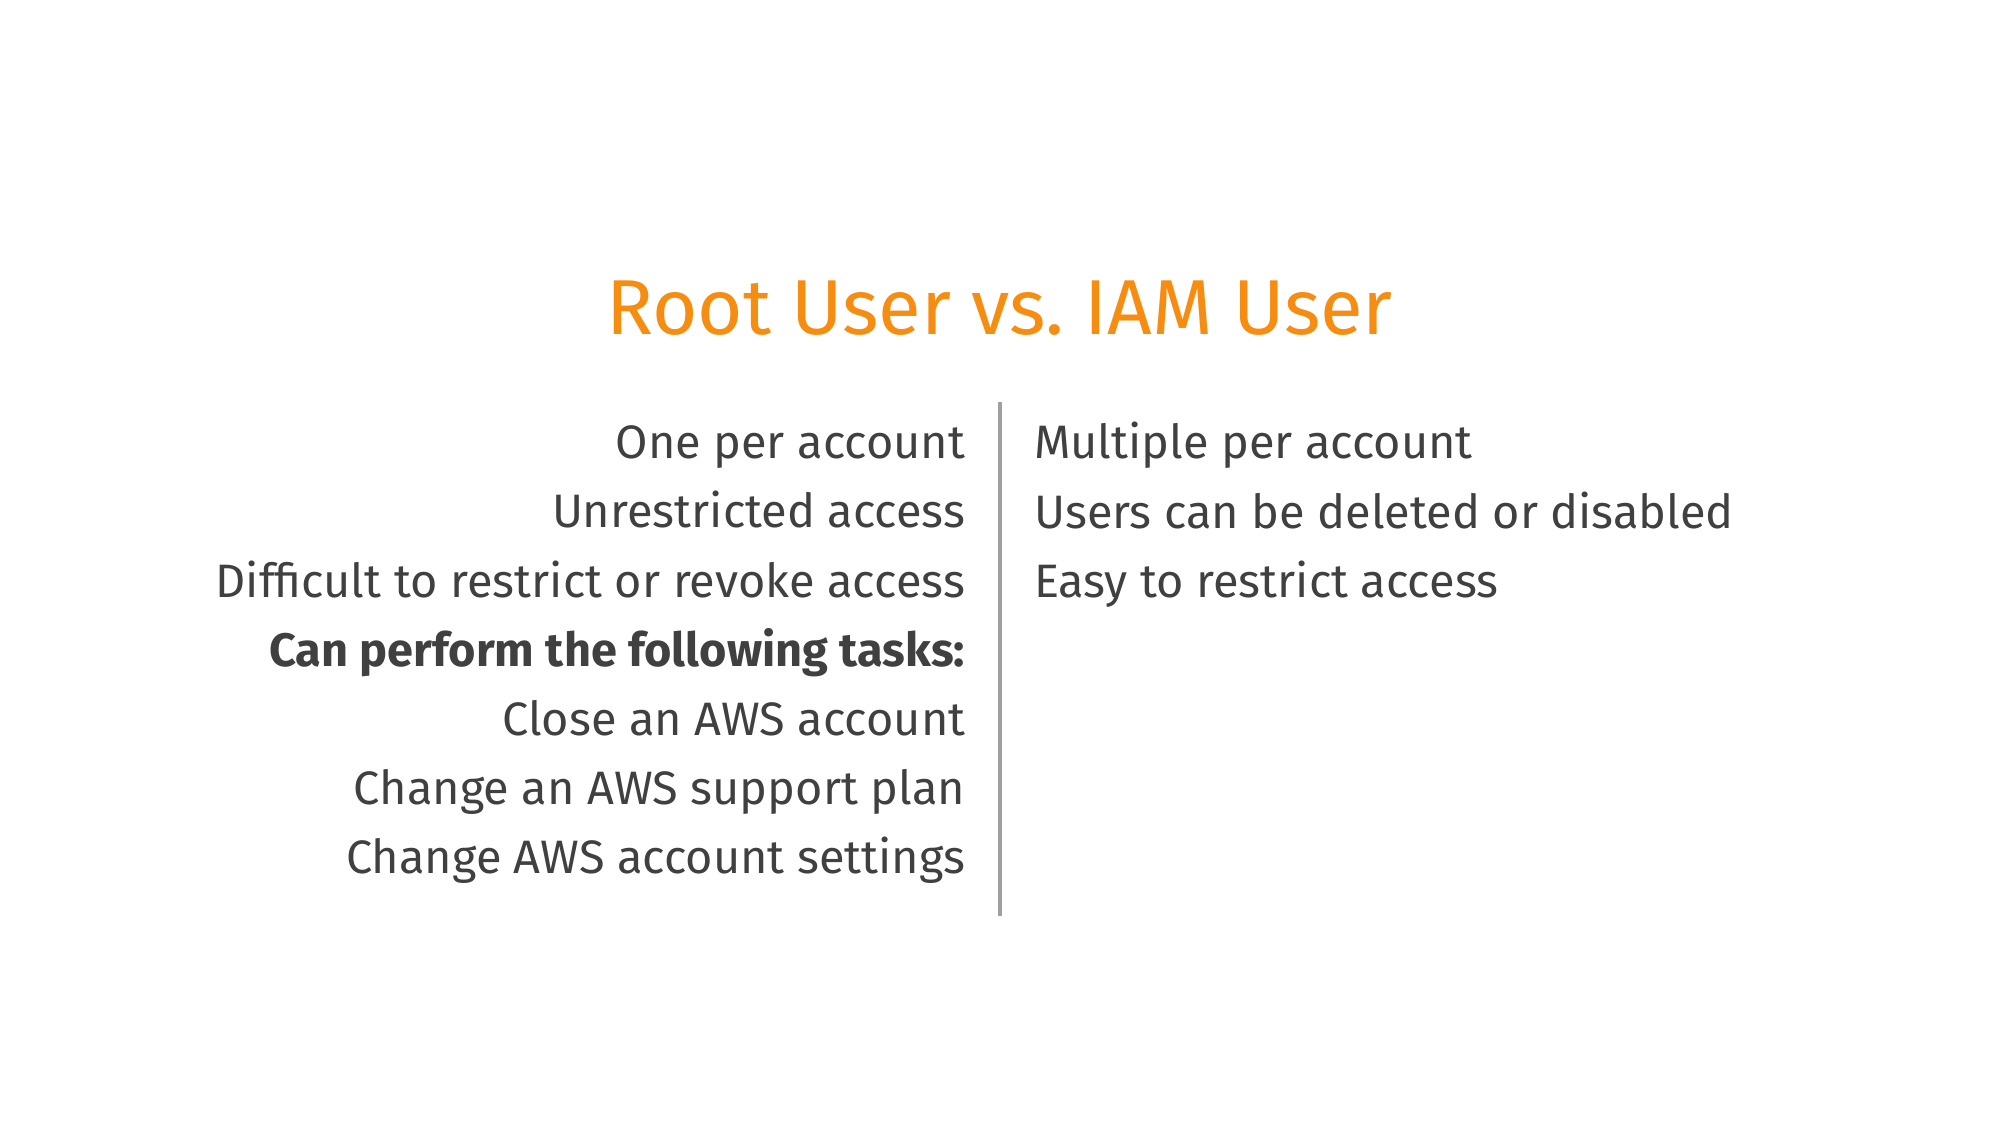

# Root User vs. IAM User
Multiple per account
Users can be deleted or disabled
Easy to restrict access
One per account
Unrestricted access
Difficult to restrict or revoke access
Can perform the following tasks:
Close an AWS account
Change an AWS support plan
Change AWS account settings